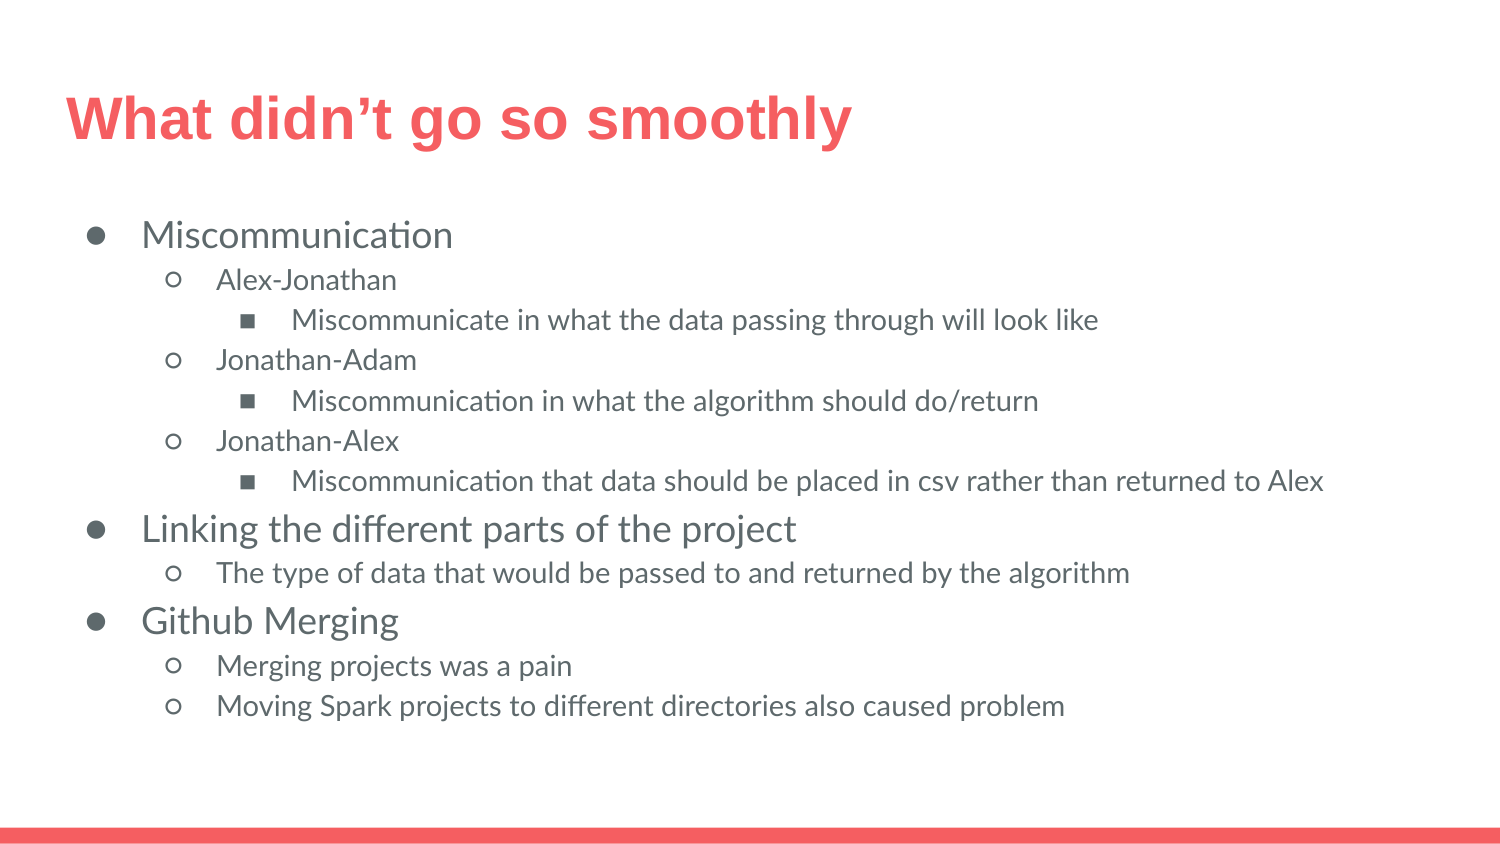

# What didn’t go so smoothly
Miscommunication
Alex-Jonathan
Miscommunicate in what the data passing through will look like
Jonathan-Adam
Miscommunication in what the algorithm should do/return
Jonathan-Alex
Miscommunication that data should be placed in csv rather than returned to Alex
Linking the different parts of the project
The type of data that would be passed to and returned by the algorithm
Github Merging
Merging projects was a pain
Moving Spark projects to different directories also caused problem